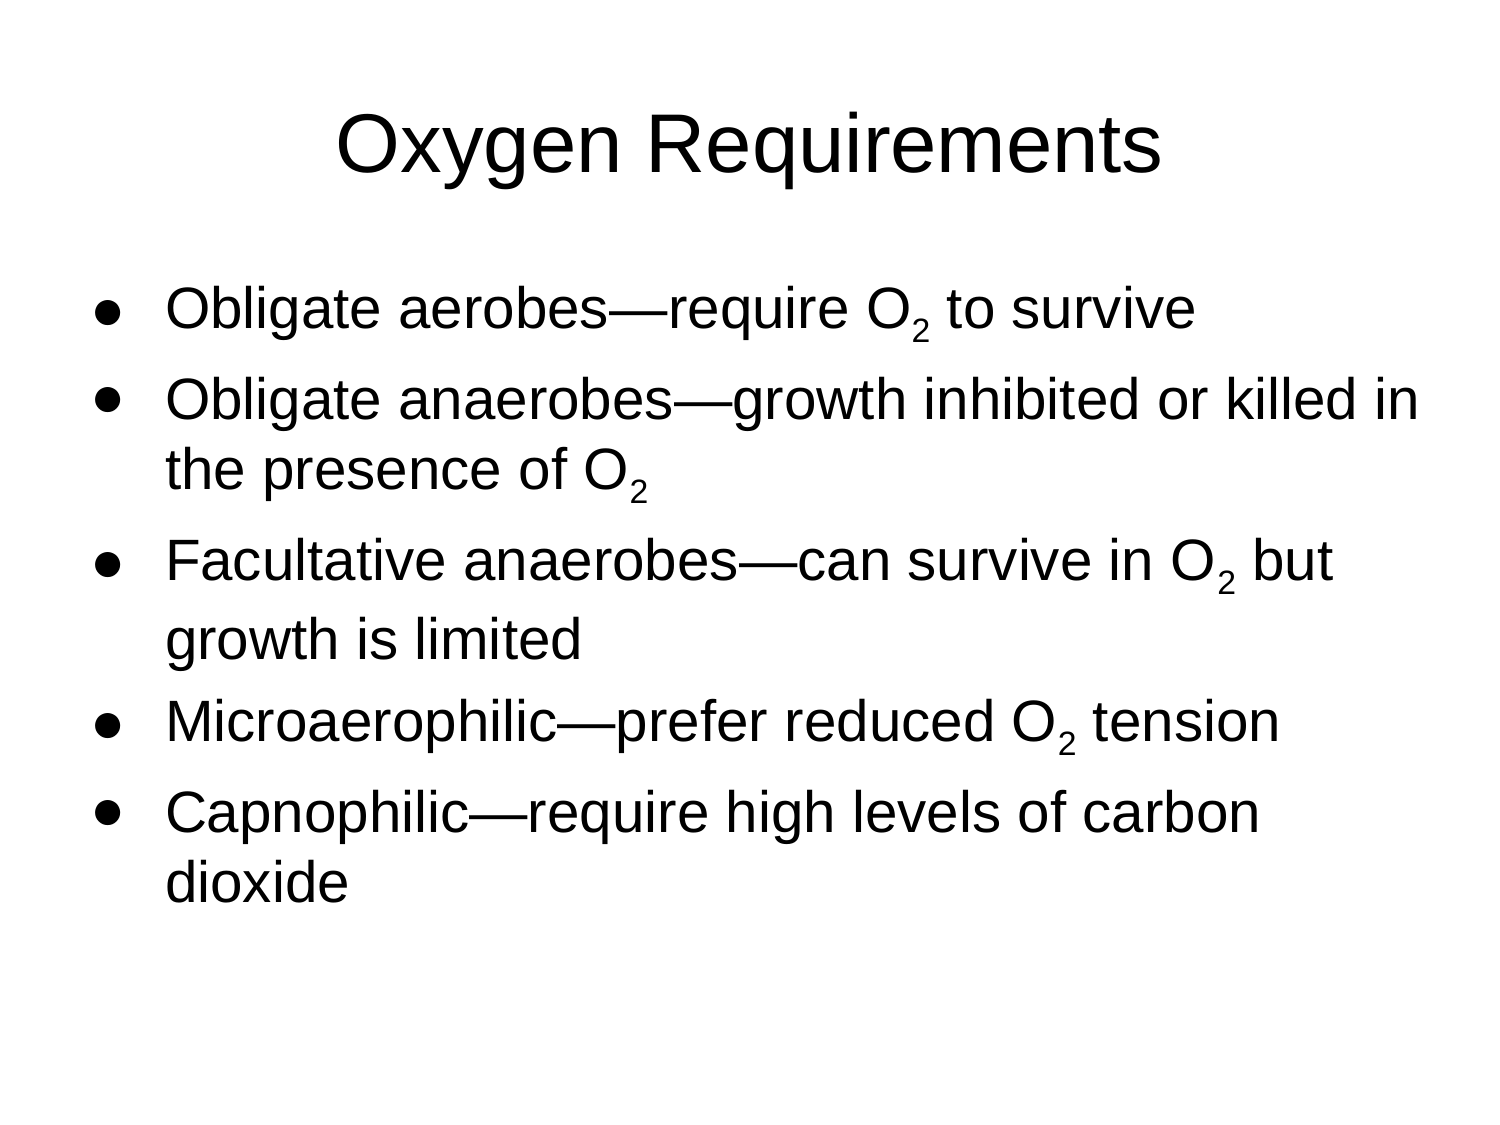

# Oxygen Requirements
Obligate aerobes—require O2 to survive
Obligate anaerobes—growth inhibited or killed in the presence of O2
Facultative anaerobes—can survive in O2 but growth is limited
Microaerophilic—prefer reduced O2 tension
Capnophilic—require high levels of carbon dioxide